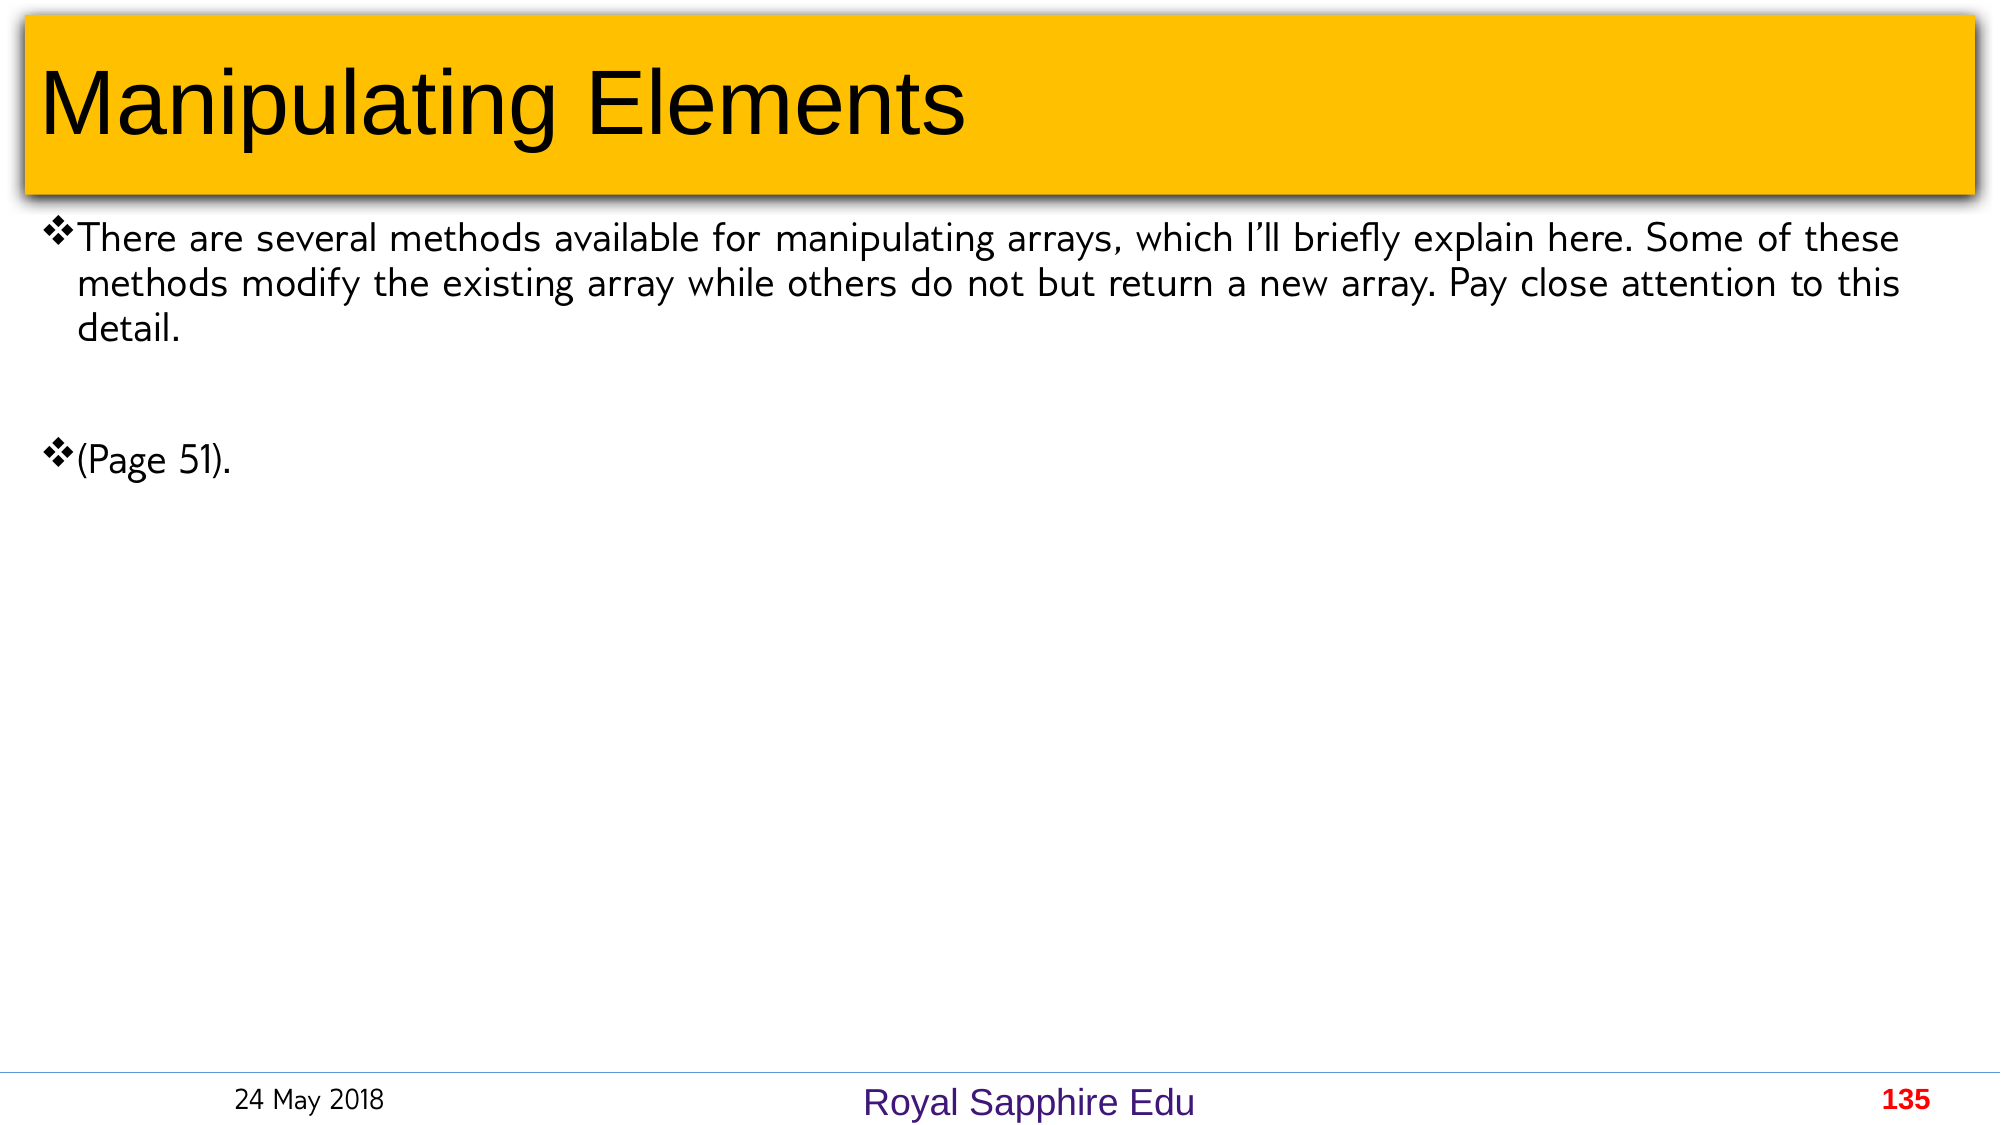

# Manipulating Elements
There are several methods available for manipulating arrays, which I’ll briefly explain here. Some of these methods modify the existing array while others do not but return a new array. Pay close attention to this detail.

(Page 51).
24 May 2018
135